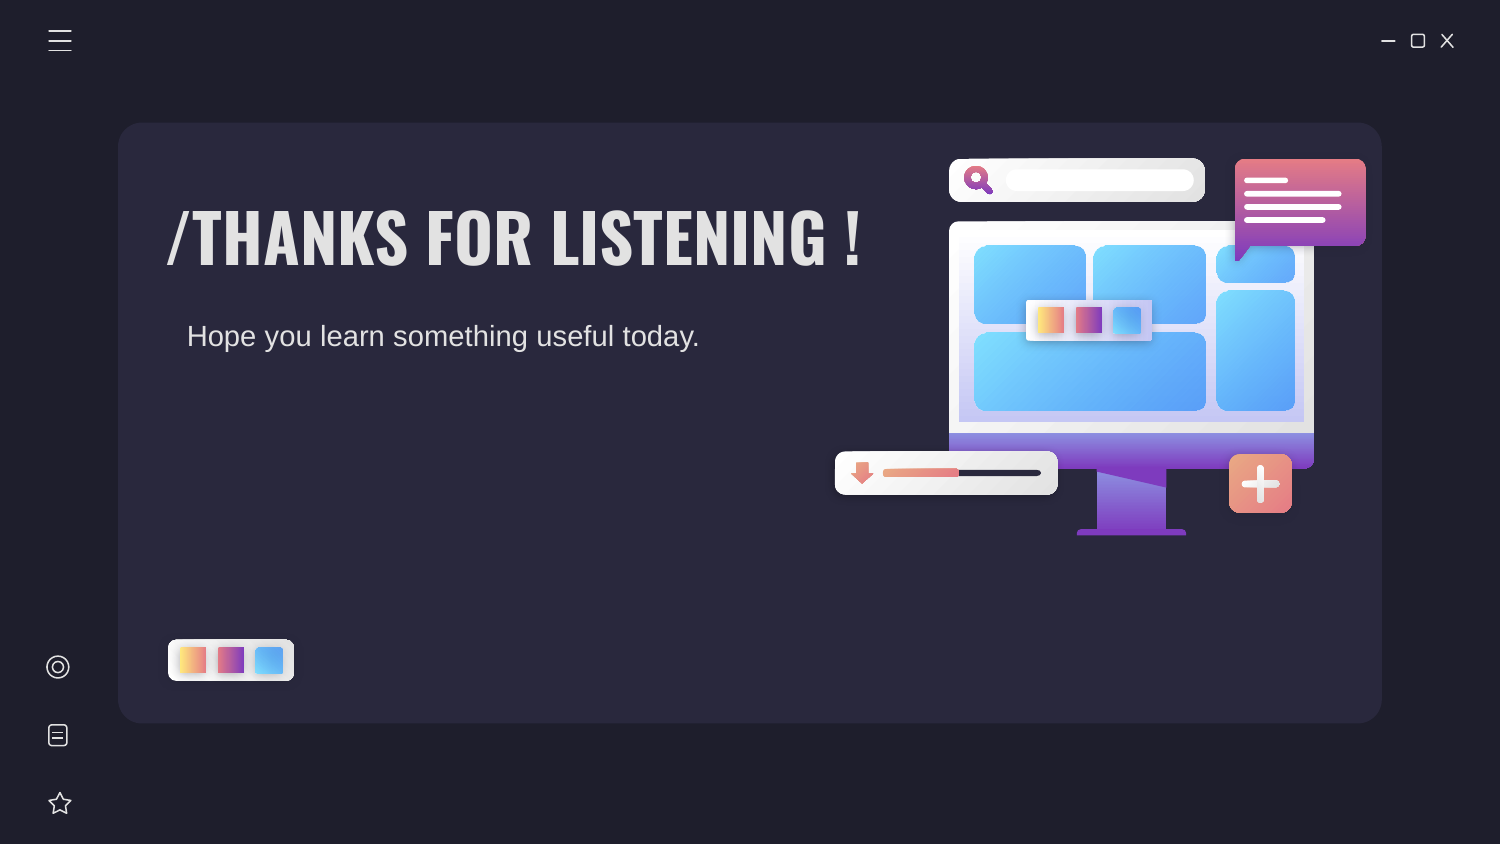

# /THANKS FOR LISTENING !
Hope you learn something useful today.